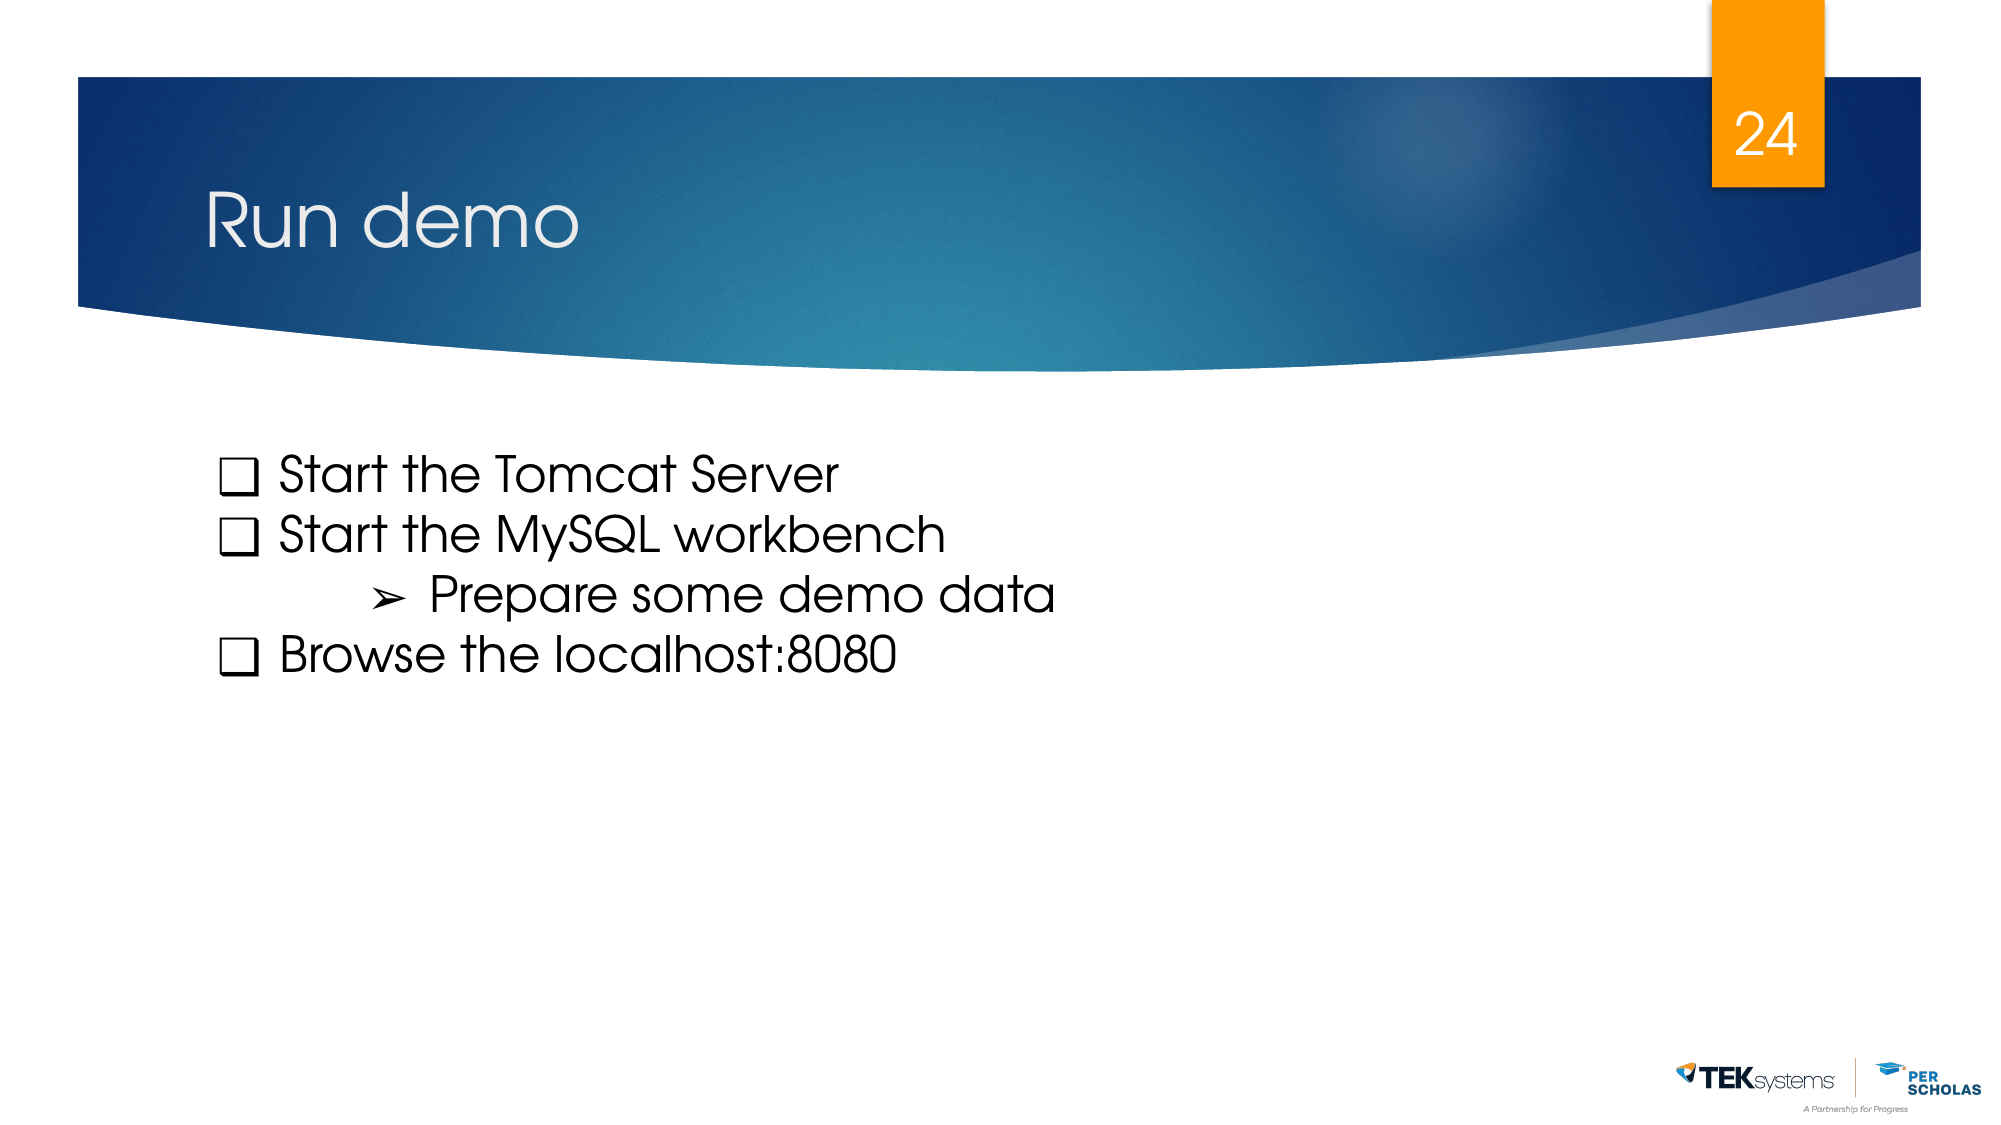

24
# Run demo
Start the Tomcat Server
Start the MySQL workbench
Prepare some demo data
Browse the localhost:8080